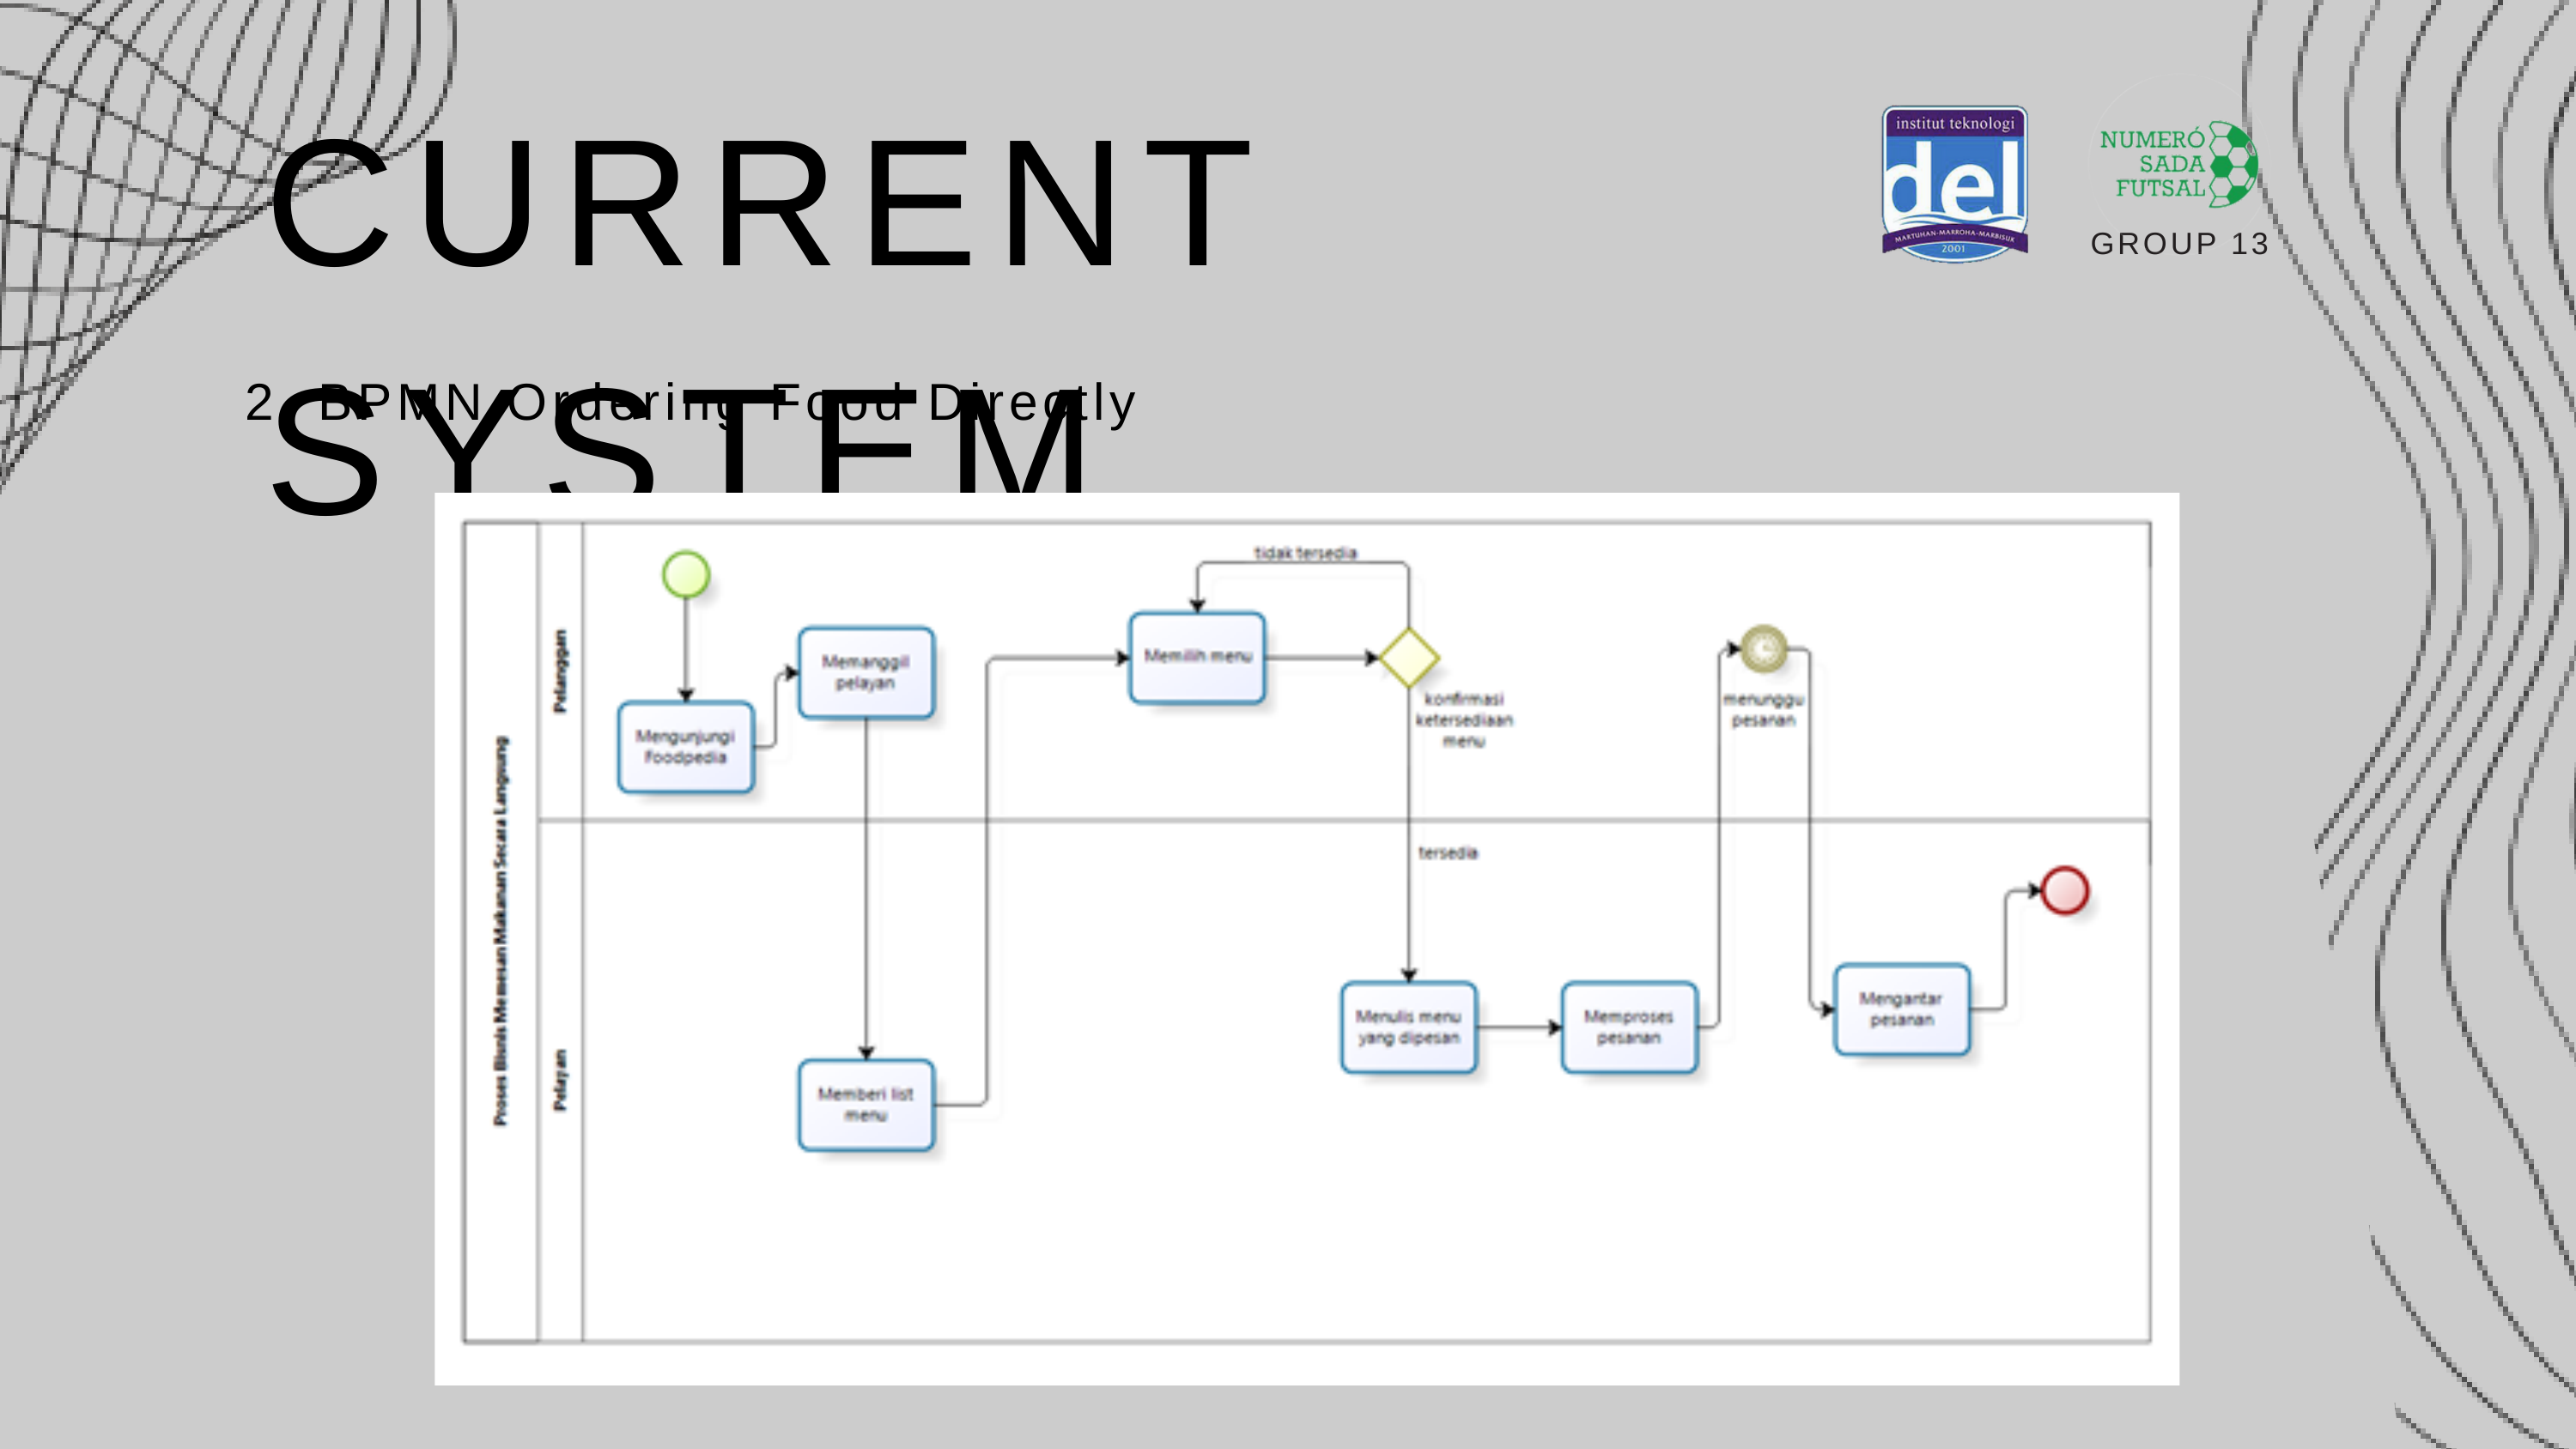

CURRENT SYSTEM

GROUP 13
2. BPMN Ordering Food Directly